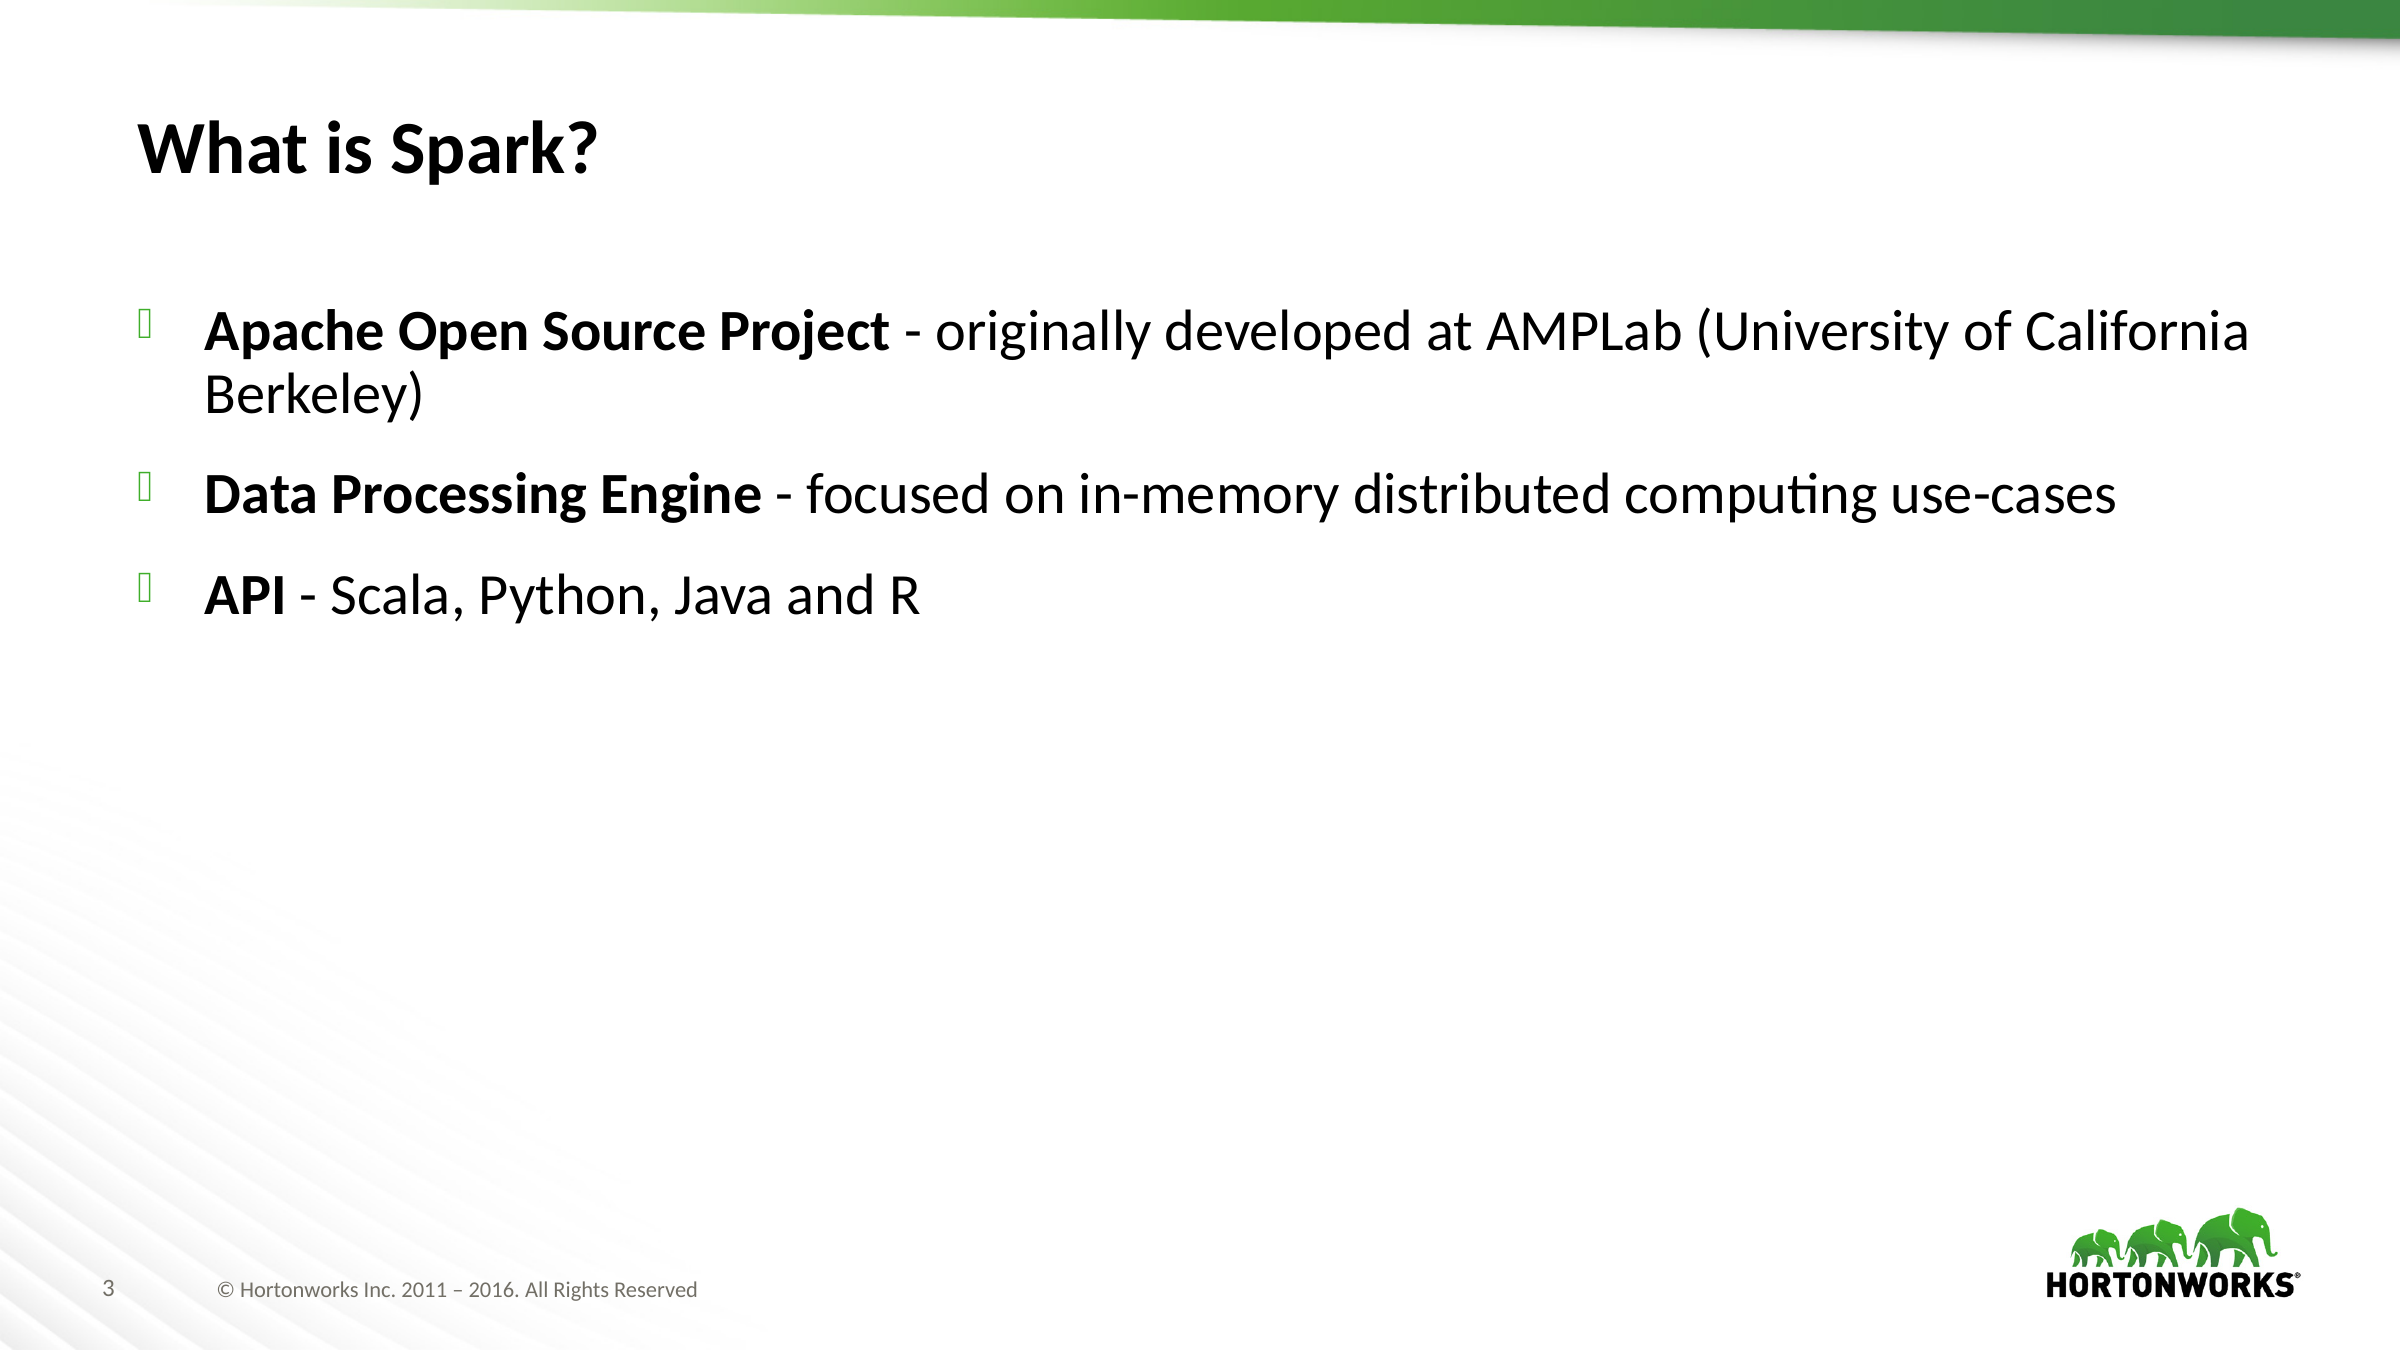

# What is Spark?
Apache Open Source Project - originally developed at AMPLab (University of California Berkeley)
Data Processing Engine - focused on in-memory distributed computing use-cases
API - Scala, Python, Java and R